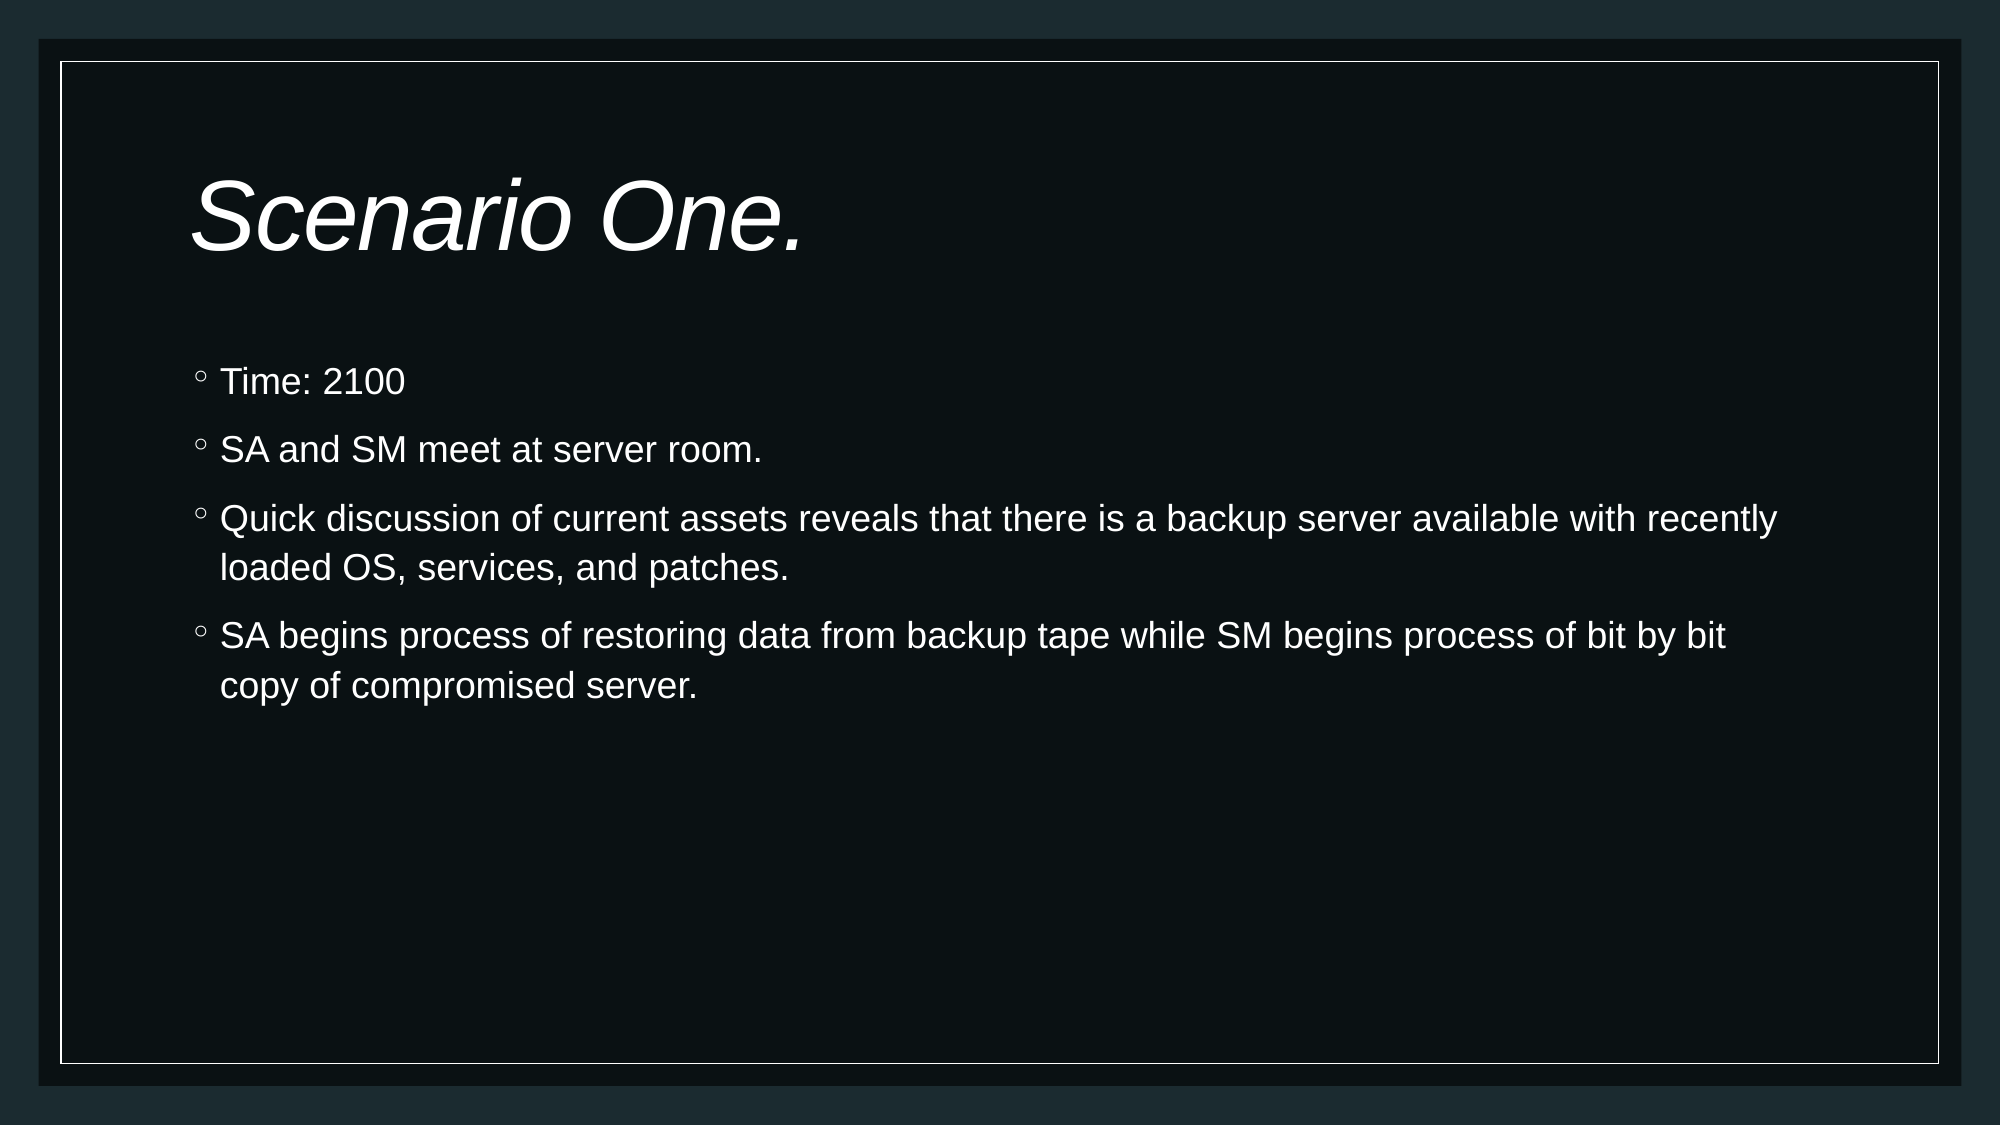

# Scenario One.
Time: 2100
SA and SM meet at server room.
Quick discussion of current assets reveals that there is a backup server available with recently loaded OS, services, and patches.
SA begins process of restoring data from backup tape while SM begins process of bit by bit copy of compromised server.